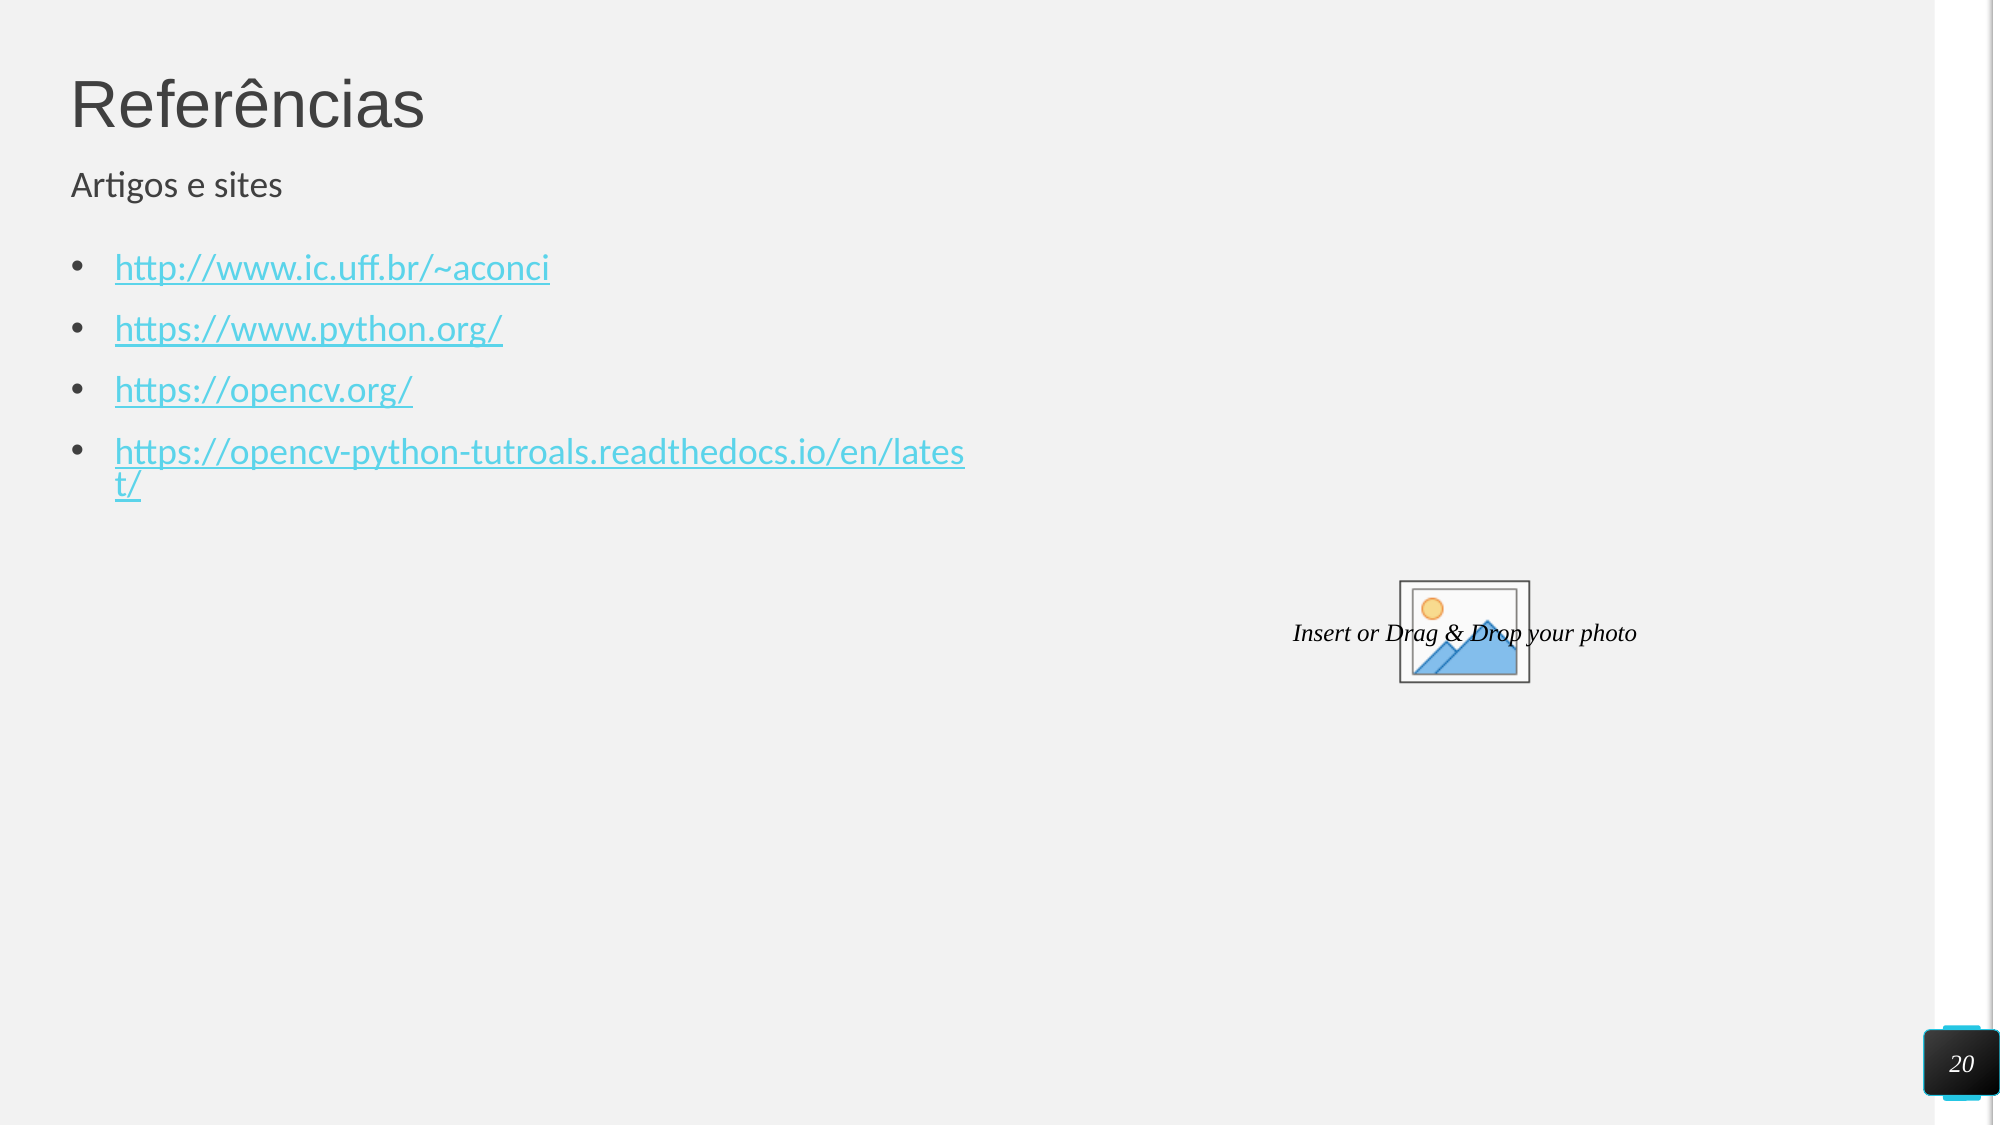

# Referências
Artigos e sites
http://www.ic.uff.br/~aconci
https://www.python.org/
https://opencv.org/
https://opencv-python-tutroals.readthedocs.io/en/latest/

20